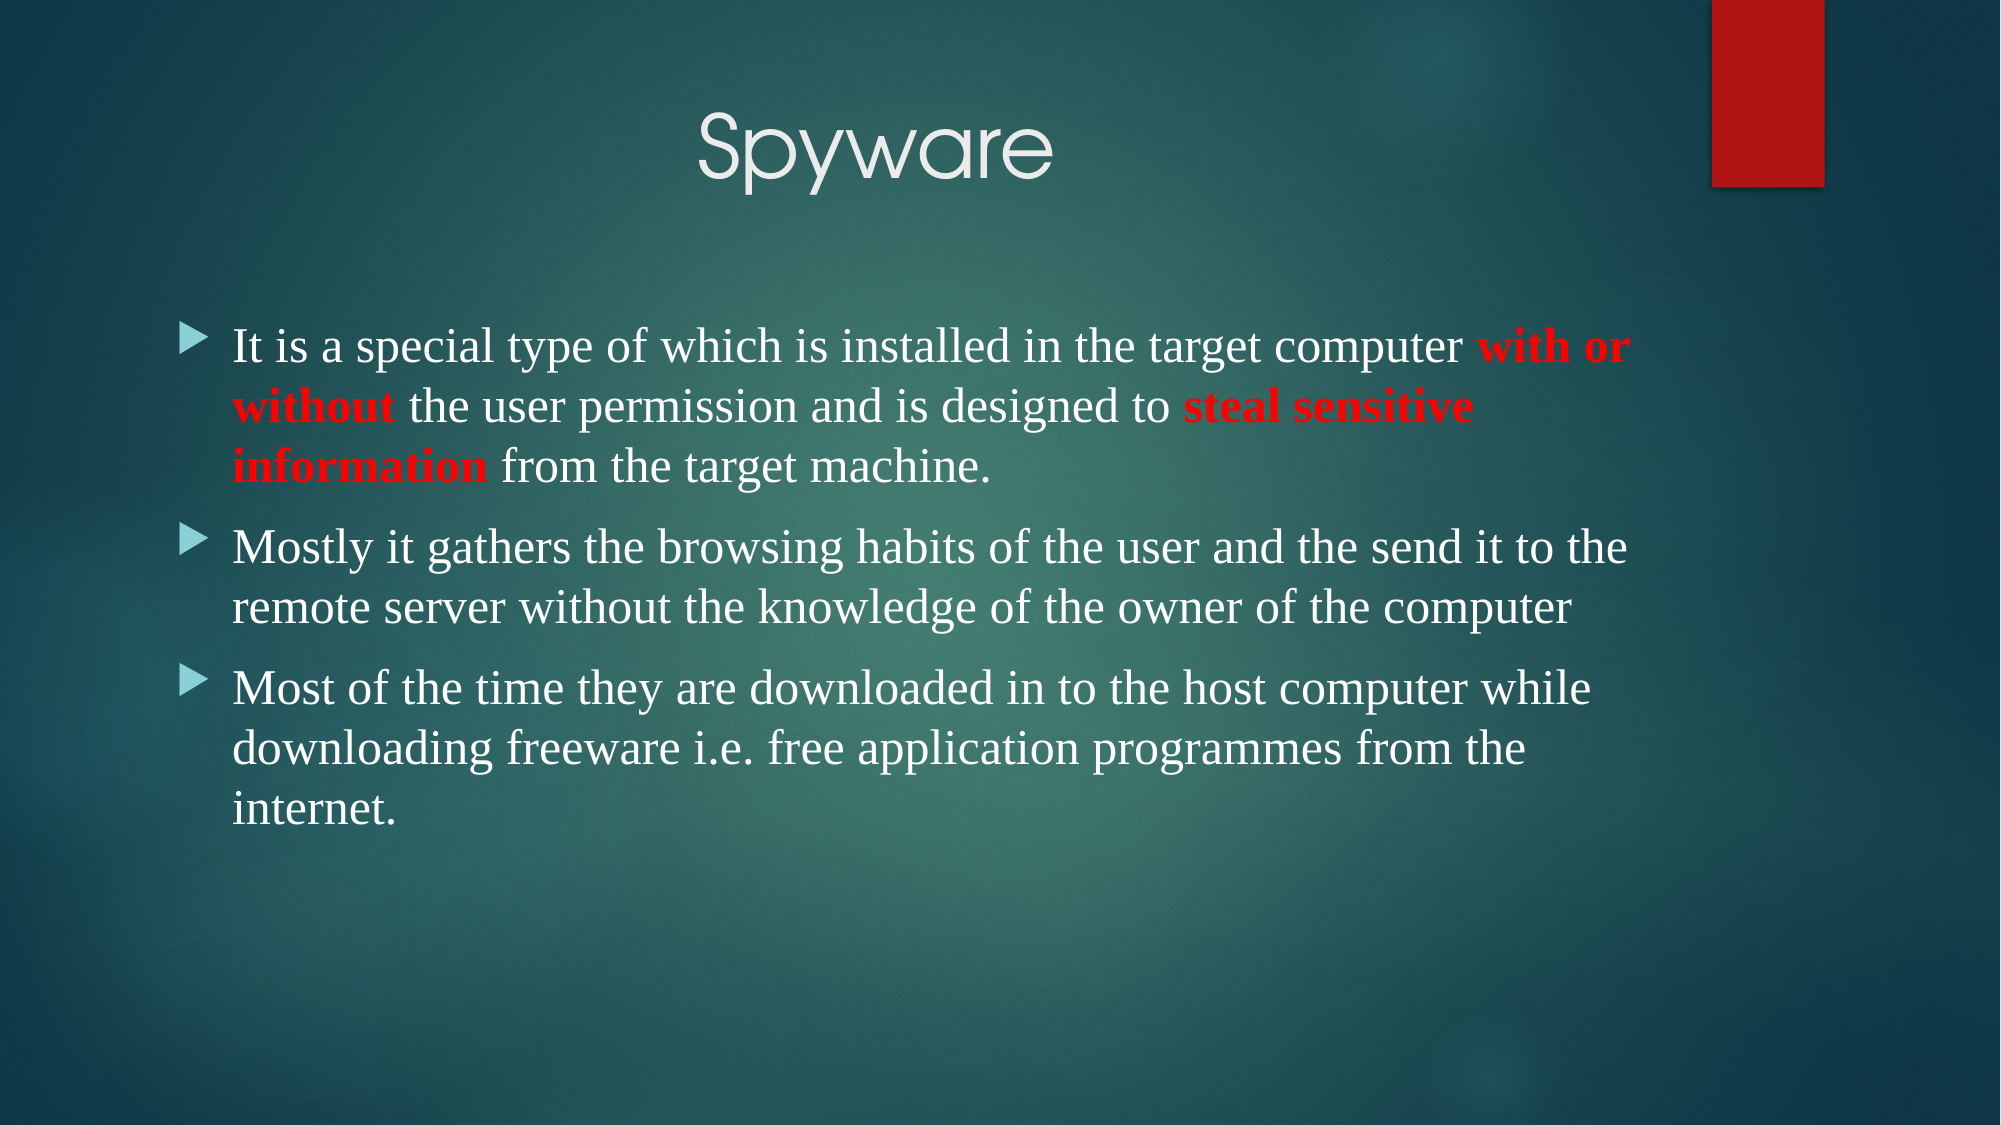

# Spyware
It is a special type of which is installed in the target computer with or without the user permission and is designed to steal sensitive information from the target machine.
Mostly it gathers the browsing habits of the user and the send it to the remote server without the knowledge of the owner of the computer
Most of the time they are downloaded in to the host computer while downloading freeware i.e. free application programmes from the internet.